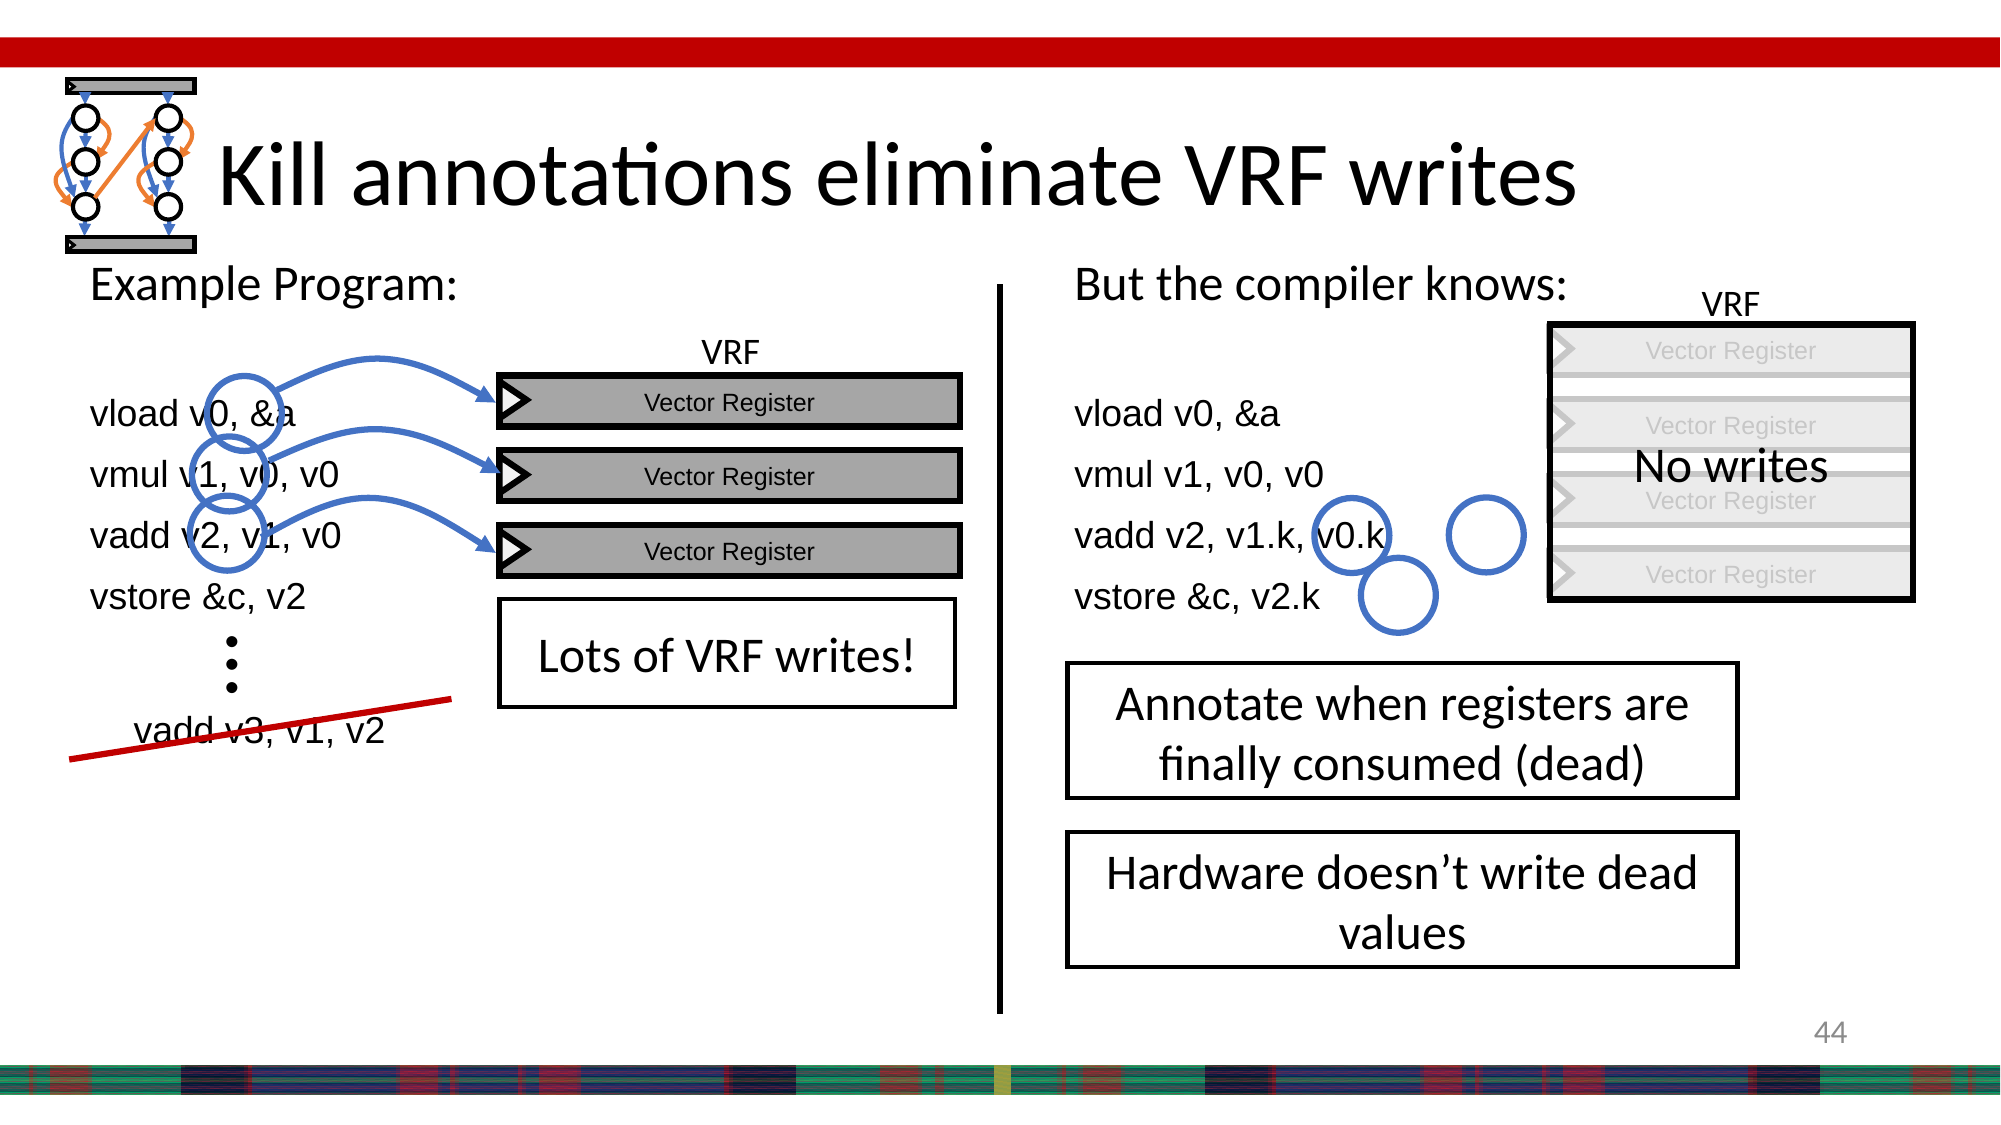

# Kill annotations eliminate VRF writes

Example Program:

vload v0, &a
vmul v1, v0, v0
vadd v2, v1, v0
vstore &c, v2

But the compiler knows:

vload v0, &a
vmul v1, v0, v0
vadd v2, v1.k, v0.k
vstore &c, v2.k

VRF
VRF
Vector Register

Vector Register

Vector Register

Vector Register

No writes

Vector Register

Vector Register

Vector Register

Lots of VRF writes!
…
Annotate when registers are finally consumed (dead)
vadd v3, v1, v2
Hardware doesn’t write dead values
44